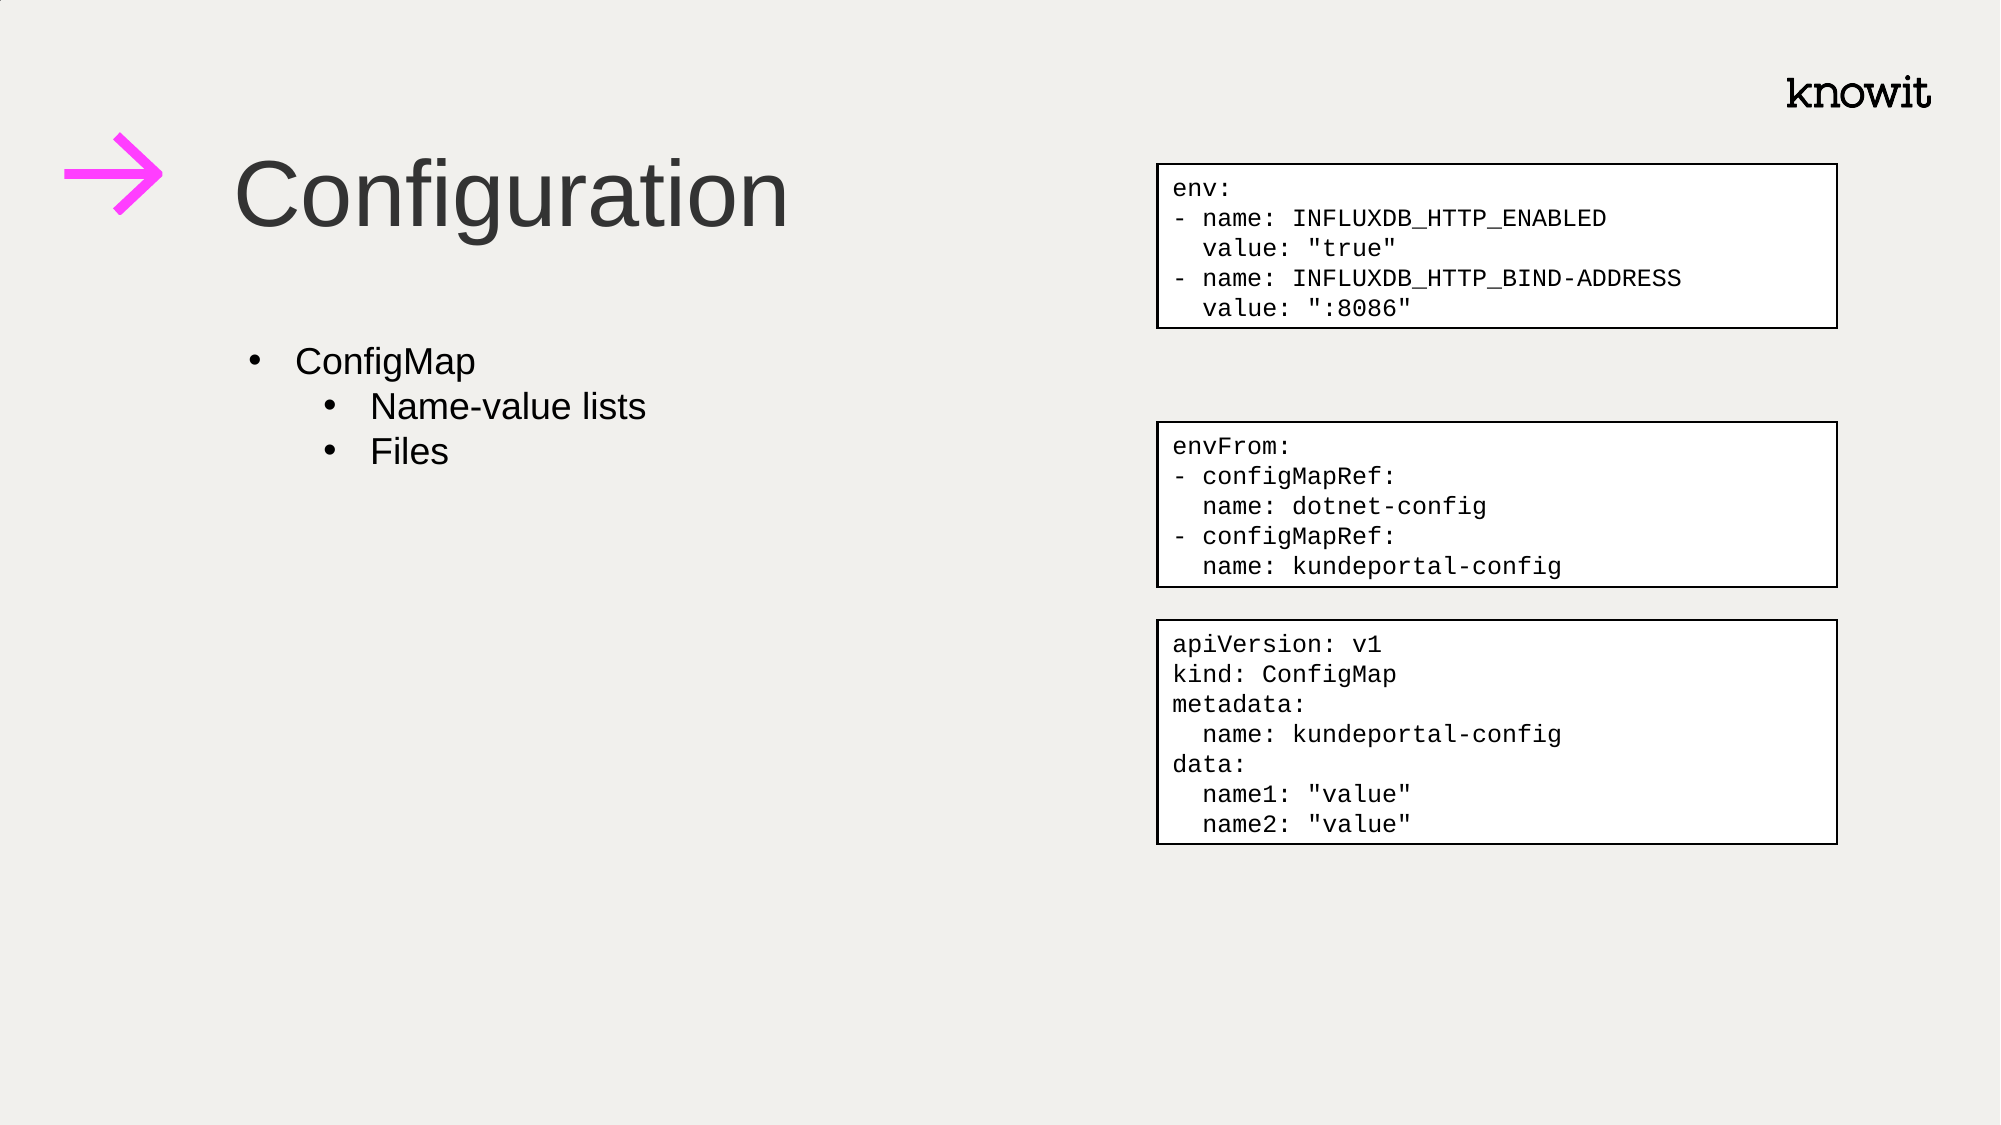

# Configuration
env:
- name: INFLUXDB_HTTP_ENABLED
  value: "true"
- name: INFLUXDB_HTTP_BIND-ADDRESS
  value: ":8086"
ConfigMap
Name-value lists
Files
envFrom:
- configMapRef:
  name: dotnet-config
- configMapRef:
  name: kundeportal-config
apiVersion: v1
kind: ConfigMap
metadata:
  name: kundeportal-config
data:
  name1: "value"
  name2: "value"